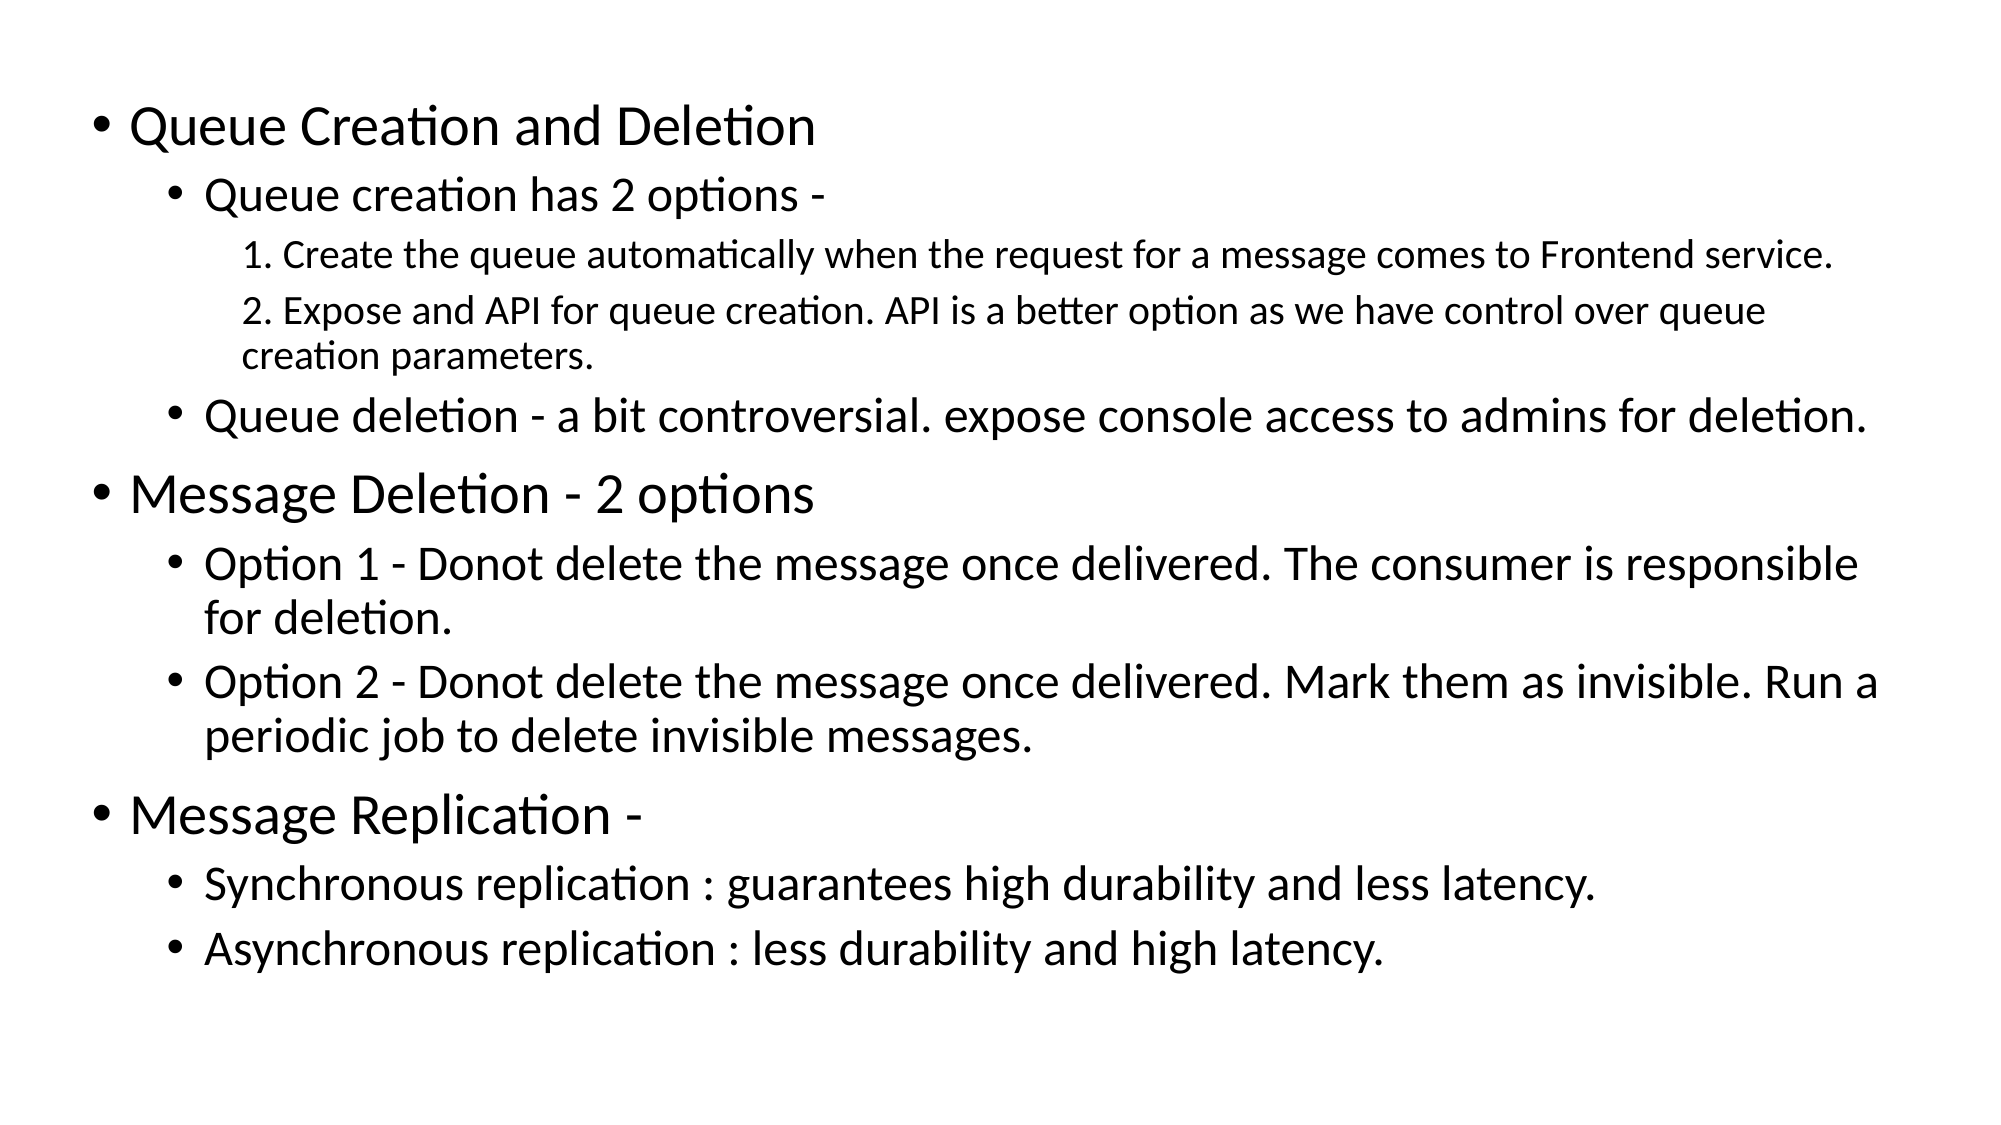

Queue Creation and Deletion
Queue creation has 2 options -
1. Create the queue automatically when the request for a message comes to Frontend service.
2. Expose and API for queue creation. API is a better option as we have control over queue creation parameters.
Queue deletion - a bit controversial. expose console access to admins for deletion.
Message Deletion - 2 options
Option 1 - Donot delete the message once delivered. The consumer is responsible for deletion.
Option 2 - Donot delete the message once delivered. Mark them as invisible. Run a periodic job to delete invisible messages.
Message Replication -
Synchronous replication : guarantees high durability and less latency.
Asynchronous replication : less durability and high latency.